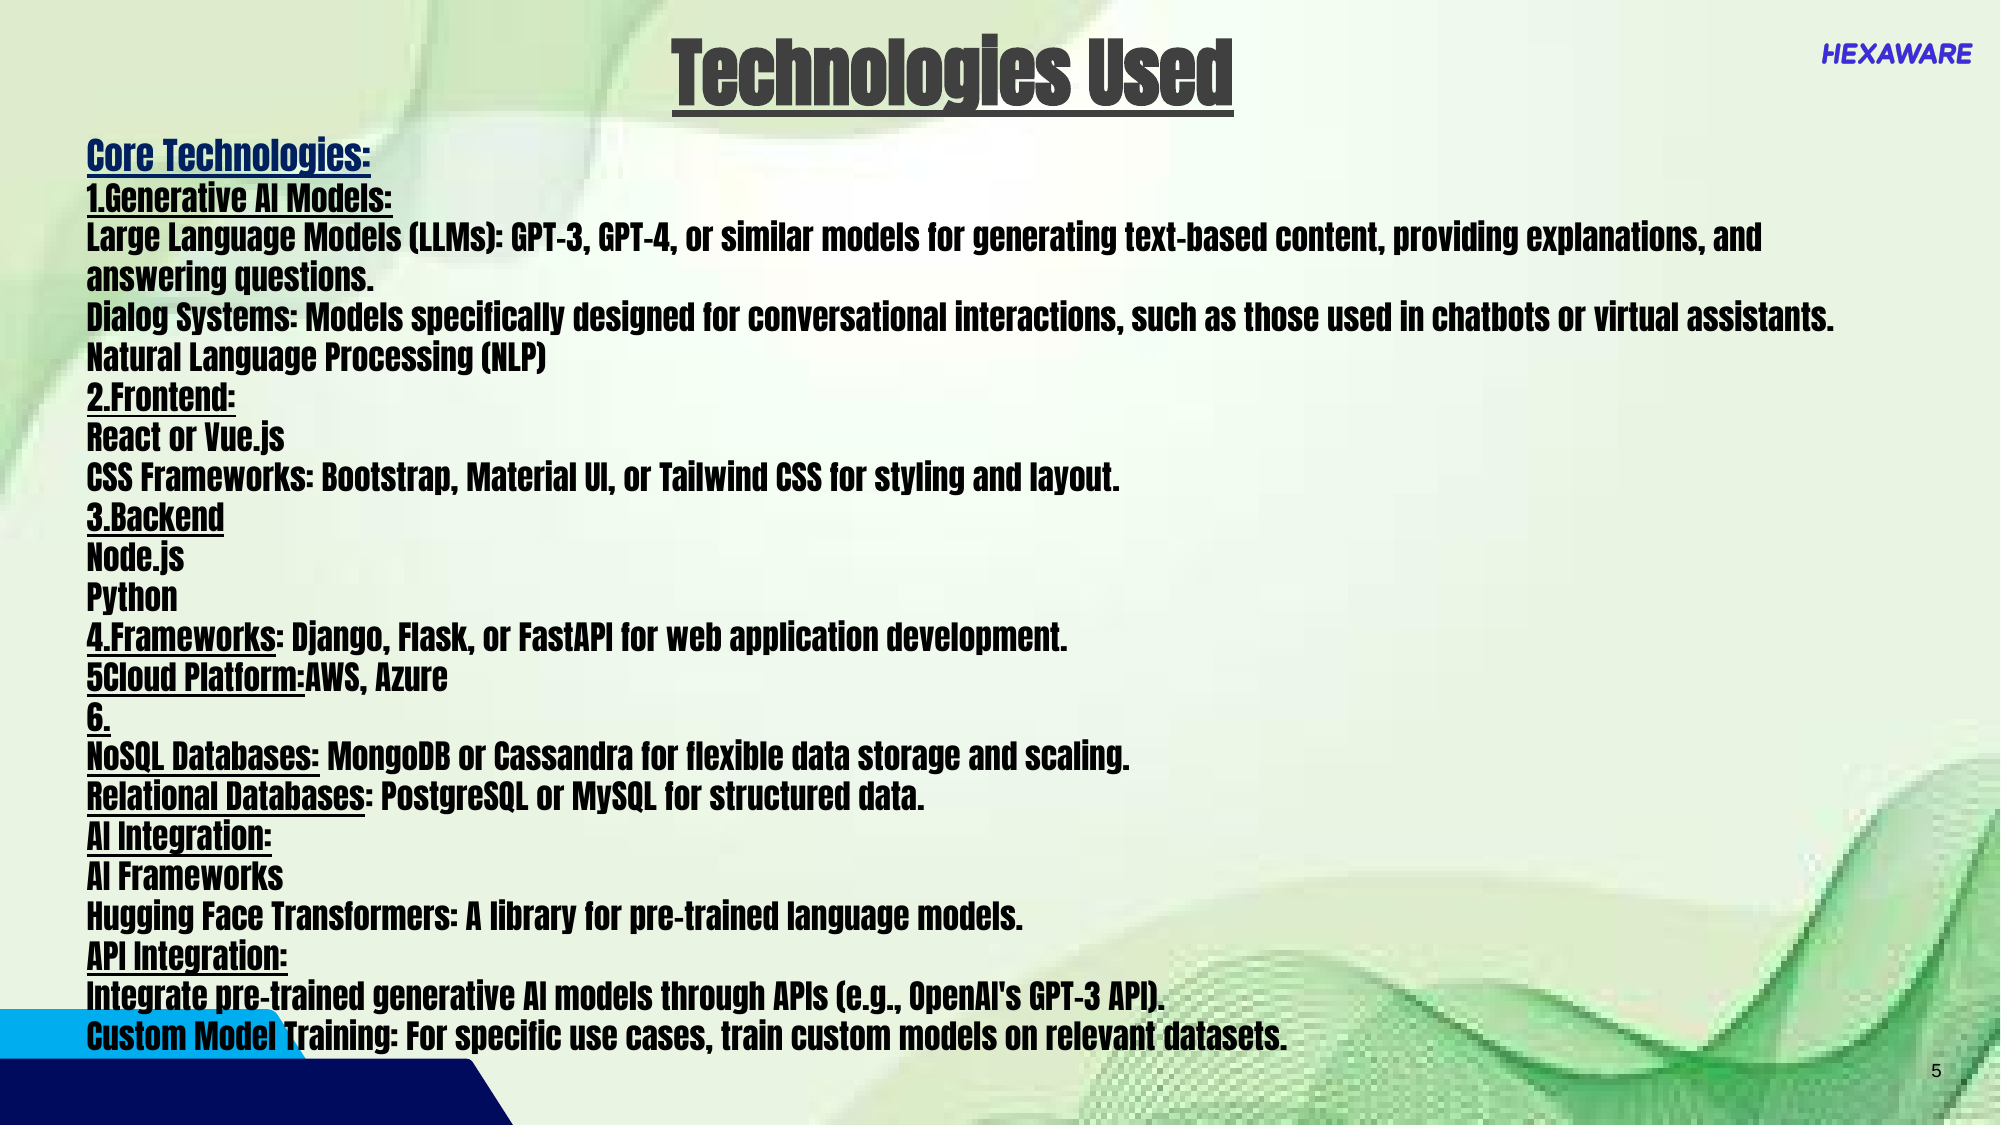

Technologies Used

Core Technologies:
1.Generative AI Models:
Large Language Models (LLMs): GPT-3, GPT-4, or similar models for generating text-based content, providing explanations, and answering questions.
Dialog Systems: Models specifically designed for conversational interactions, such as those used in chatbots or virtual assistants.
Natural Language Processing (NLP)
2.Frontend:
React or Vue.js
CSS Frameworks: Bootstrap, Material UI, or Tailwind CSS for styling and layout.
3.Backend
Node.js
Python
4.Frameworks: Django, Flask, or FastAPI for web application development.
5Cloud Platform:AWS, Azure
6.
NoSQL Databases: MongoDB or Cassandra for flexible data storage and scaling.
Relational Databases: PostgreSQL or MySQL for structured data.
AI Integration:
AI Frameworks
Hugging Face Transformers: A library for pre-trained language models.
API Integration:
Integrate pre-trained generative AI models through APIs (e.g., OpenAI's GPT-3 API).
Custom Model Training: For specific use cases, train custom models on relevant datasets.